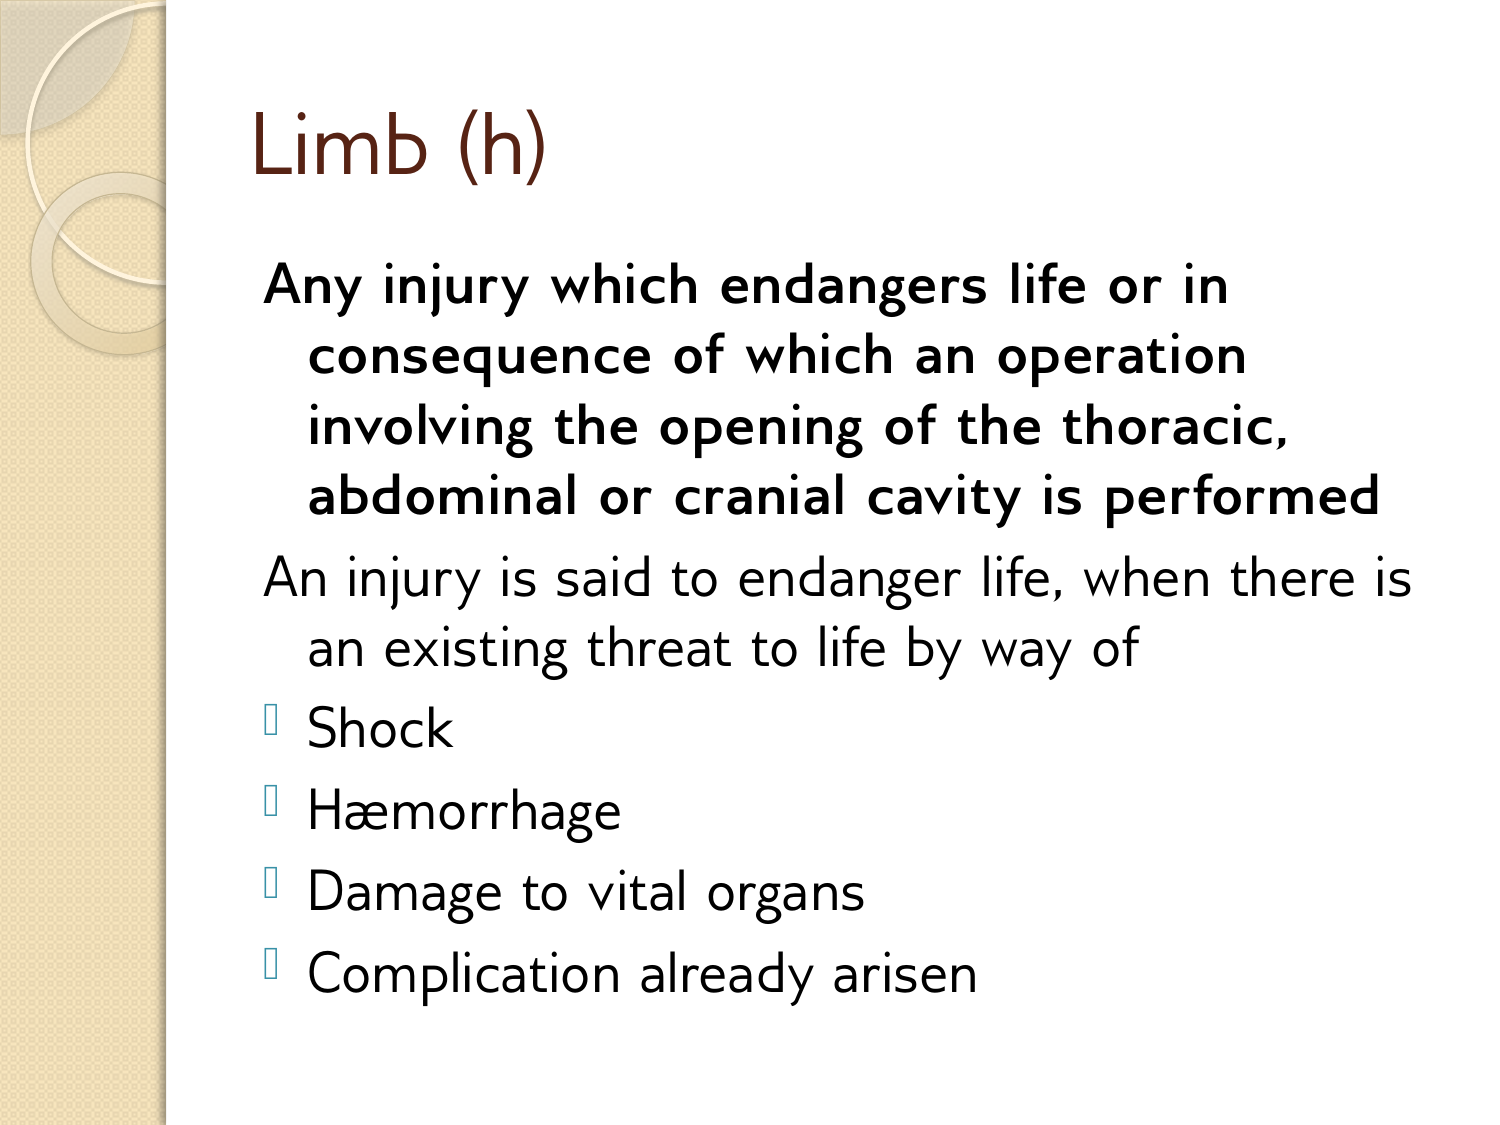

# Limb (h)
Any injury which endangers life or in consequence of which an operation involving the opening of the thoracic, abdominal or cranial cavity is performed
An injury is said to endanger life, when there is an existing threat to life by way of
Shock
Haemorrhage
Damage to vital organs
Complication already arisen